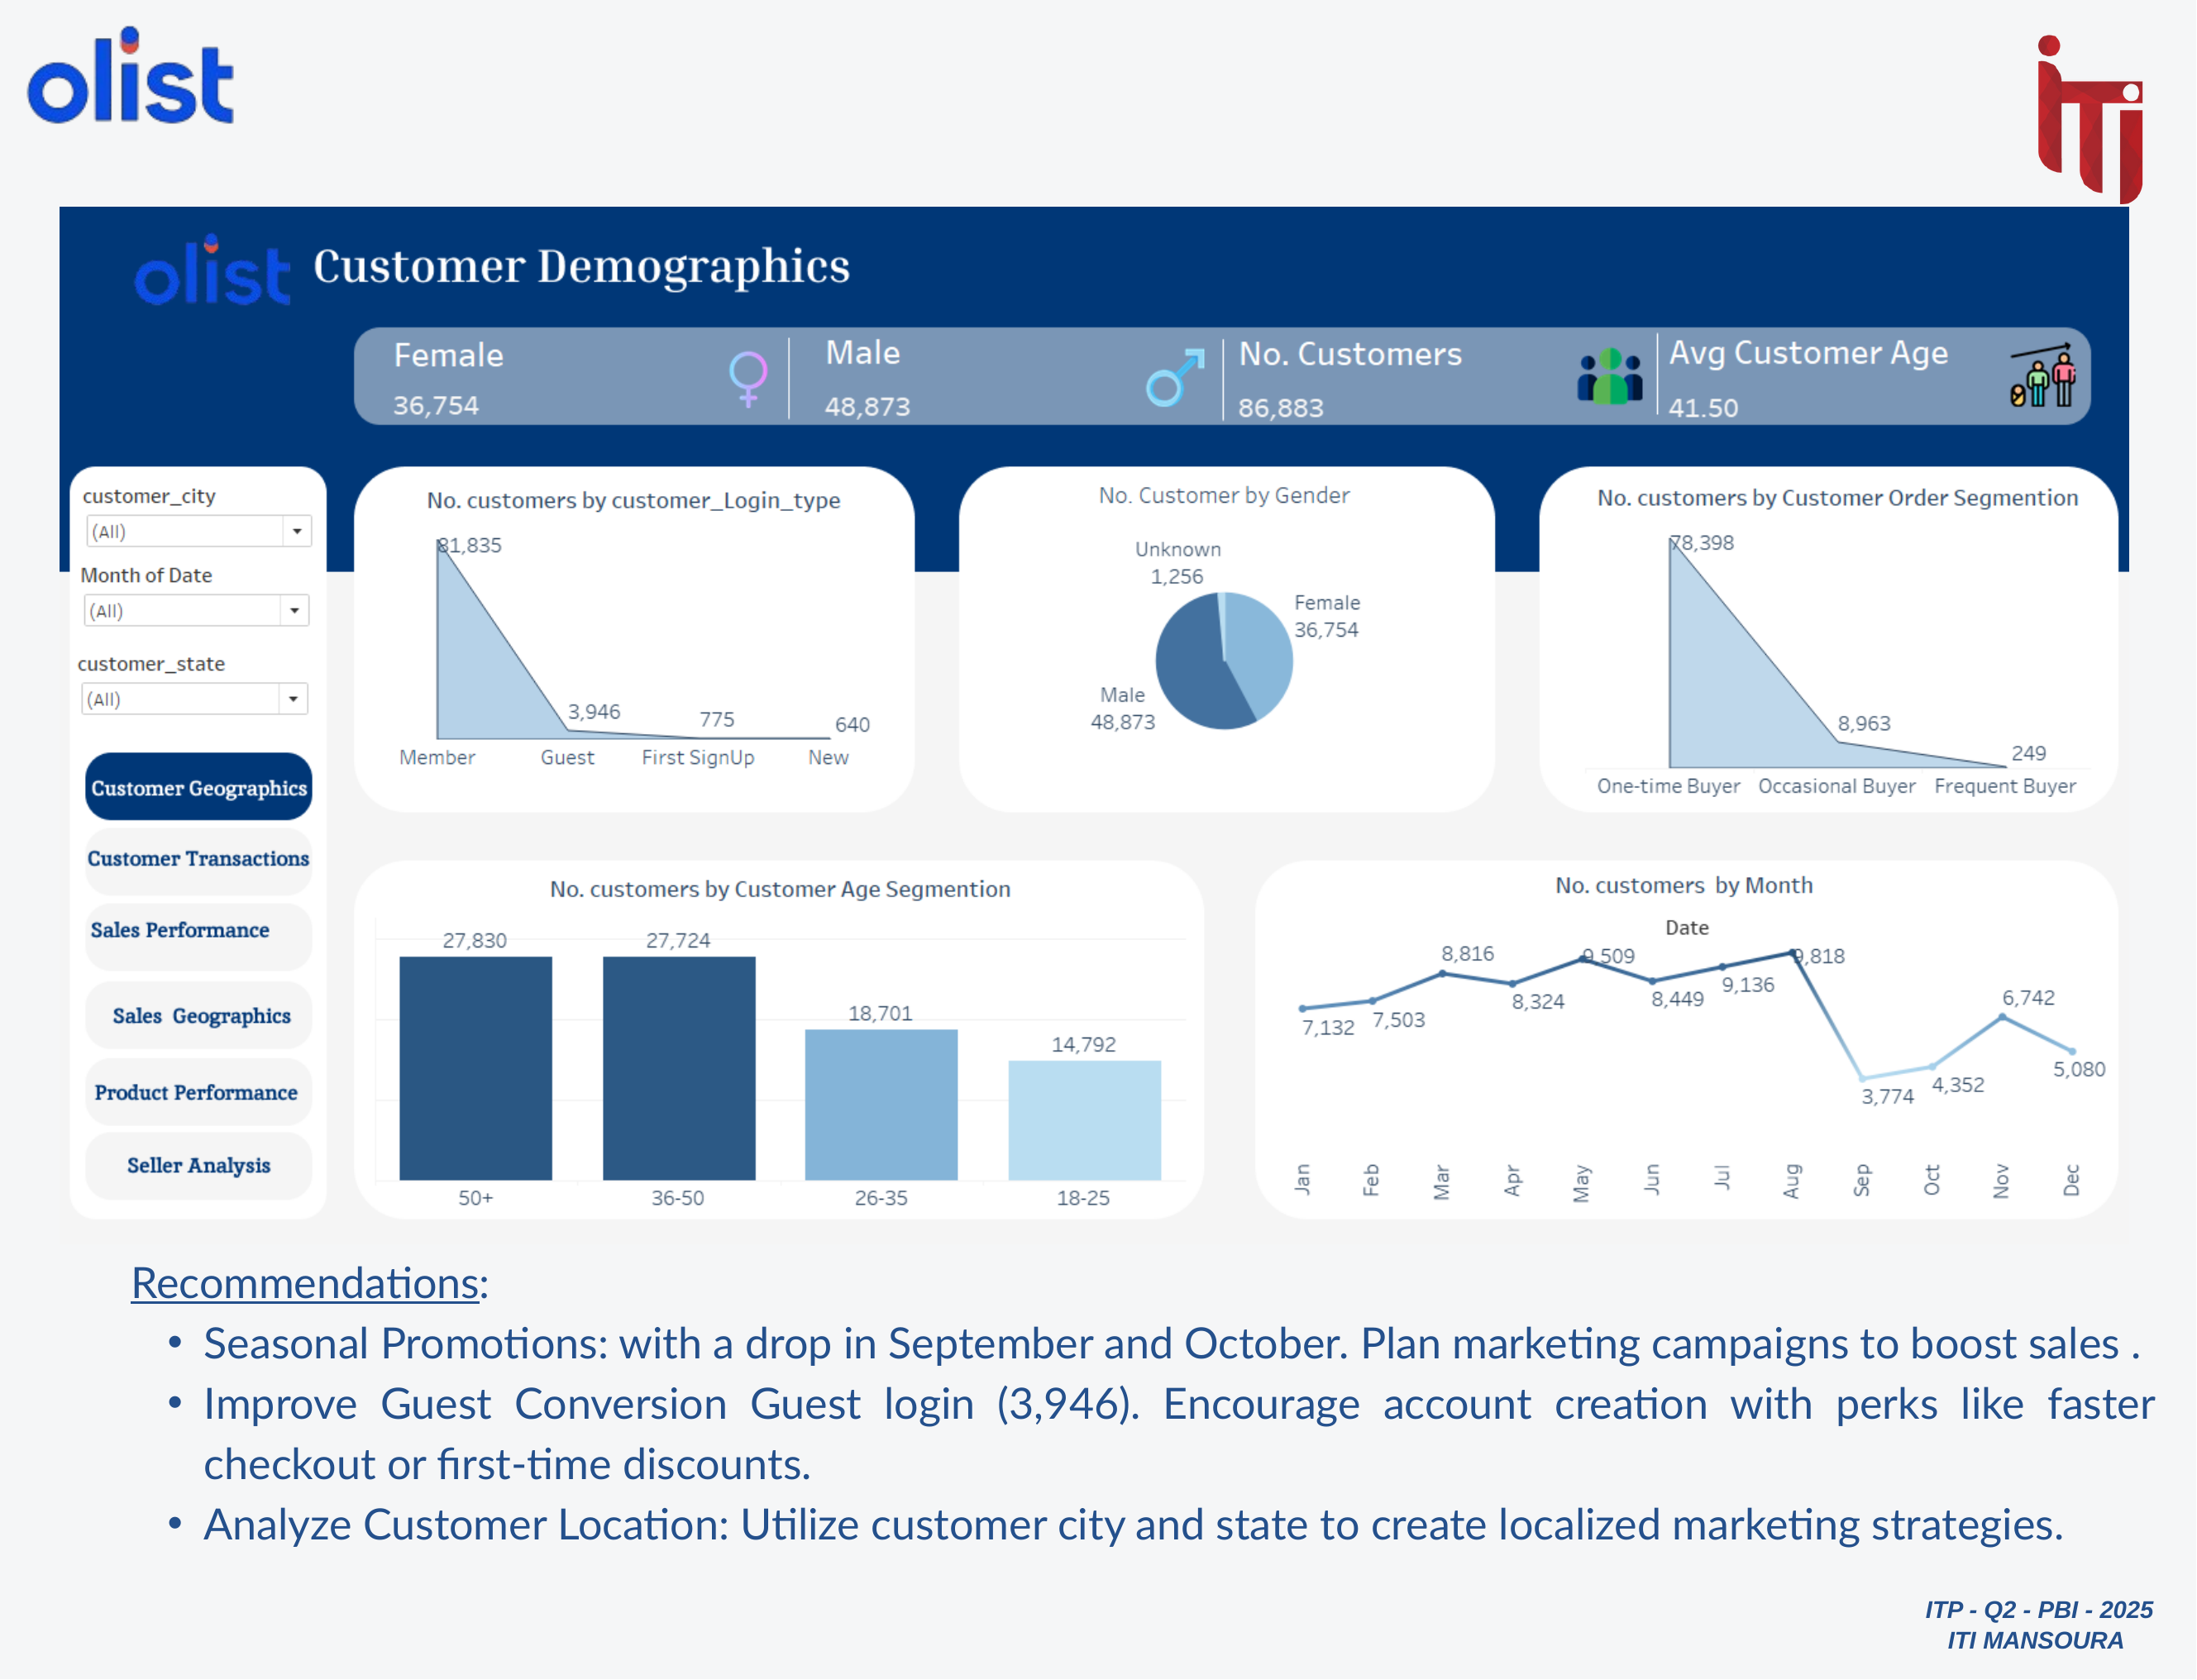

Recommendations:
Seasonal Promotions: with a drop in September and October. Plan marketing campaigns to boost sales .
Improve Guest Conversion Guest login (3,946). Encourage account creation with perks like faster checkout or first-time discounts.
Analyze Customer Location: Utilize customer city and state to create localized marketing strategies.

 ITP - Q2 - PBI - 2025
ITI MANSOURA